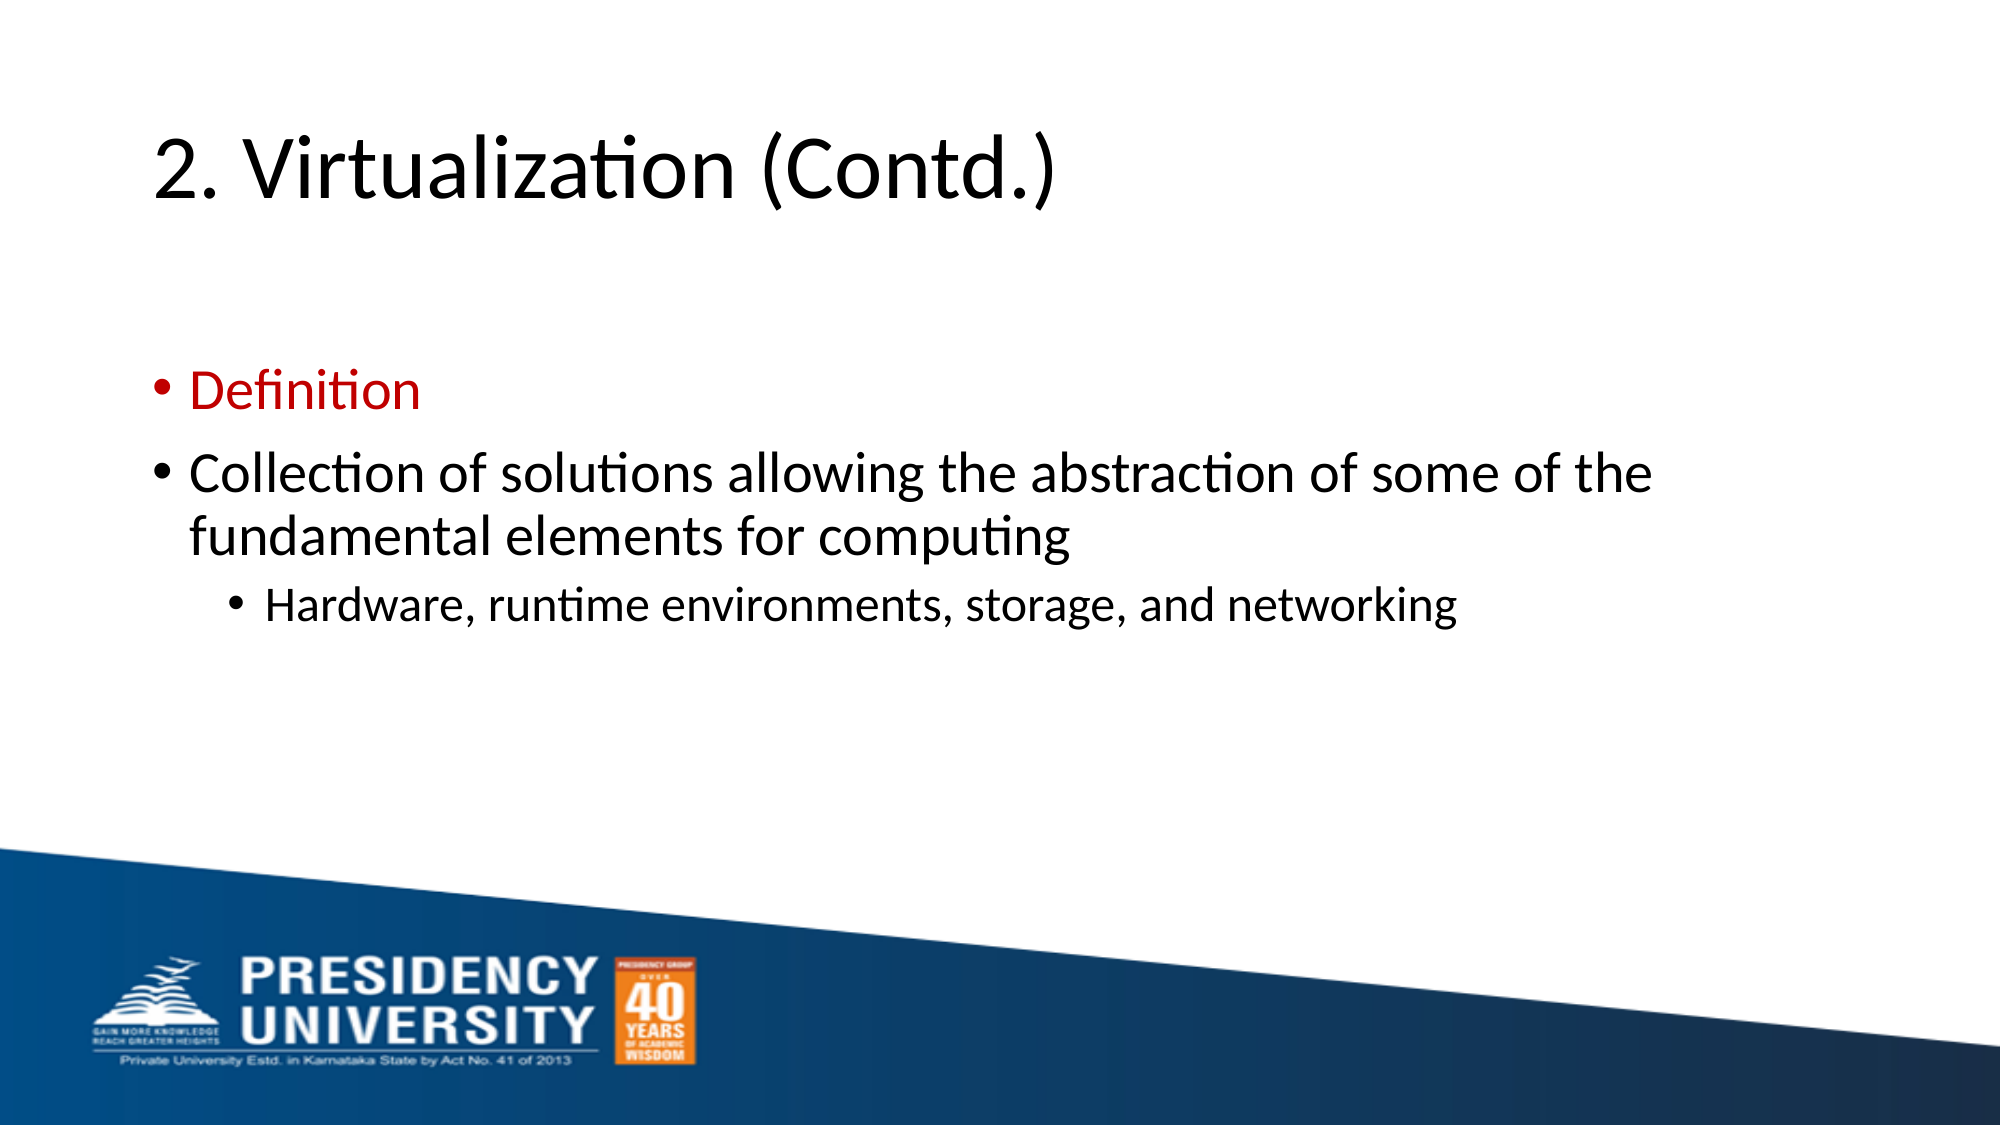

# 2. Virtualization (Contd.)
Definition
Collection of solutions allowing the abstraction of some of the fundamental elements for computing
Hardware, runtime environments, storage, and networking